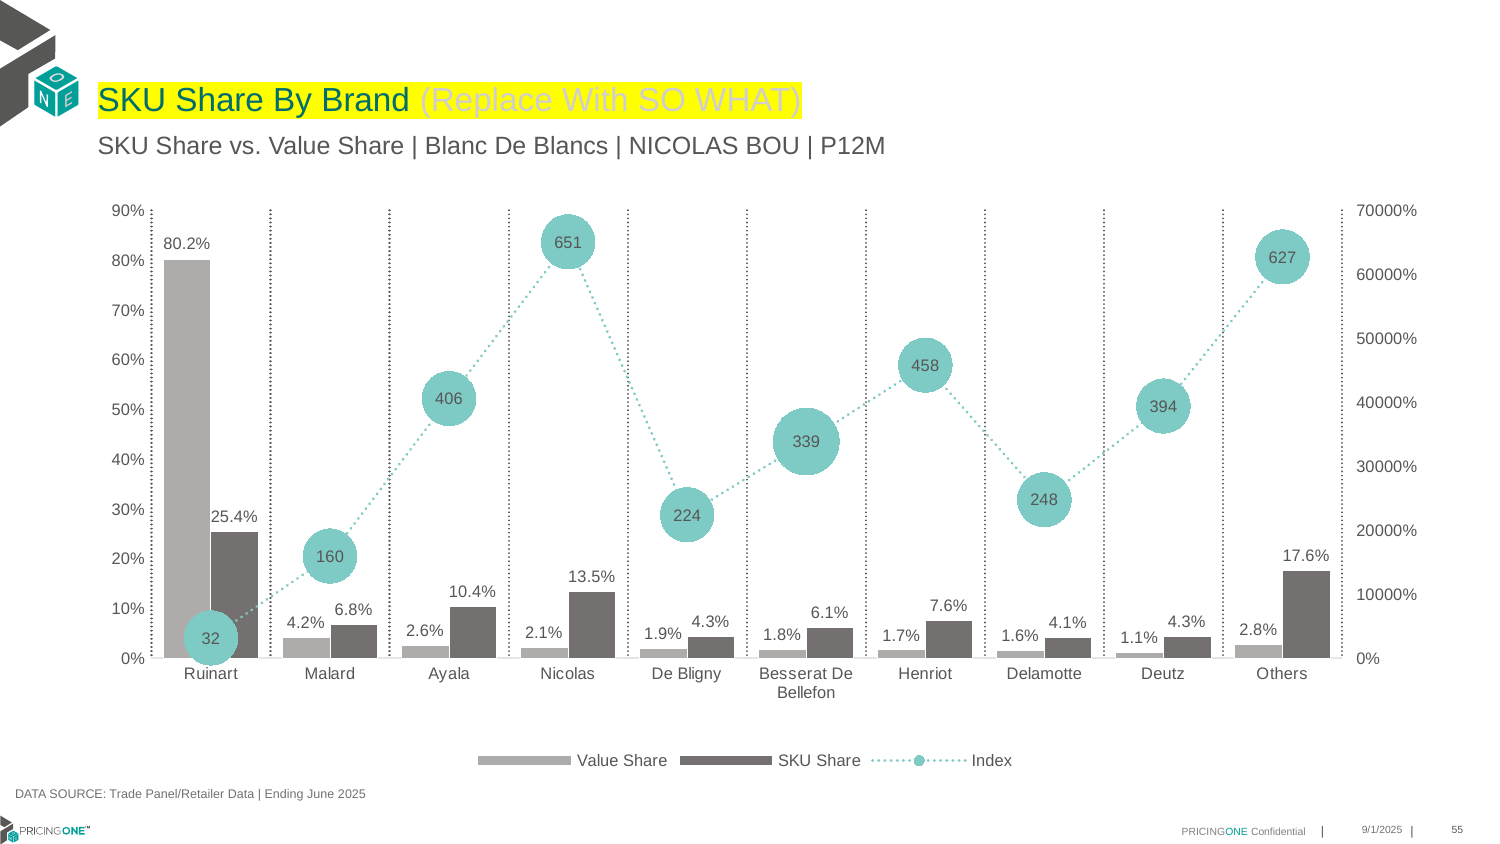

# SKU Share By Brand (Replace With SO WHAT)
SKU Share vs. Value Share | Blanc De Blancs | NICOLAS BOU | P12M

### Chart

| Category | Value Share | SKU Share | Index |
|---|---|---|---|
| Ruinart | 0.8019481268011527 | 0.2535885167464114 | 31.621561080008615 |
| Malard | 0.04246685878962536 | 0.06778309409888356 | 159.61409916064463 |
| Ayala | 0.025544668587896252 | 0.10366826156299838 | 405.83130372699054 |
| Nicolas | 0.020714697406340056 | 0.1347687400318979 | 650.5947800649496 |
| De Bligny | 0.019204610951008647 | 0.043062200956937795 | 224.2284473598051 |
| Besserat De Bellefon | 0.01813256484149856 | 0.061403508771929814 | 338.6366424643936 |
| Henriot | 0.01654178674351585 | 0.07575757575757575 | 457.97698236722624 |
| Delamotte | 0.016414985590778097 | 0.040669856459330134 | 247.76053706789955 |
| Deutz | 0.010927953890489913 | 0.043062200956937795 | 394.05547816607105 |
| Others | 0.028103746397694526 | 0.17623604465709725 | 627.0909300247409 |
DATA SOURCE: Trade Panel/Retailer Data | Ending June 2025

9/1/2025
55